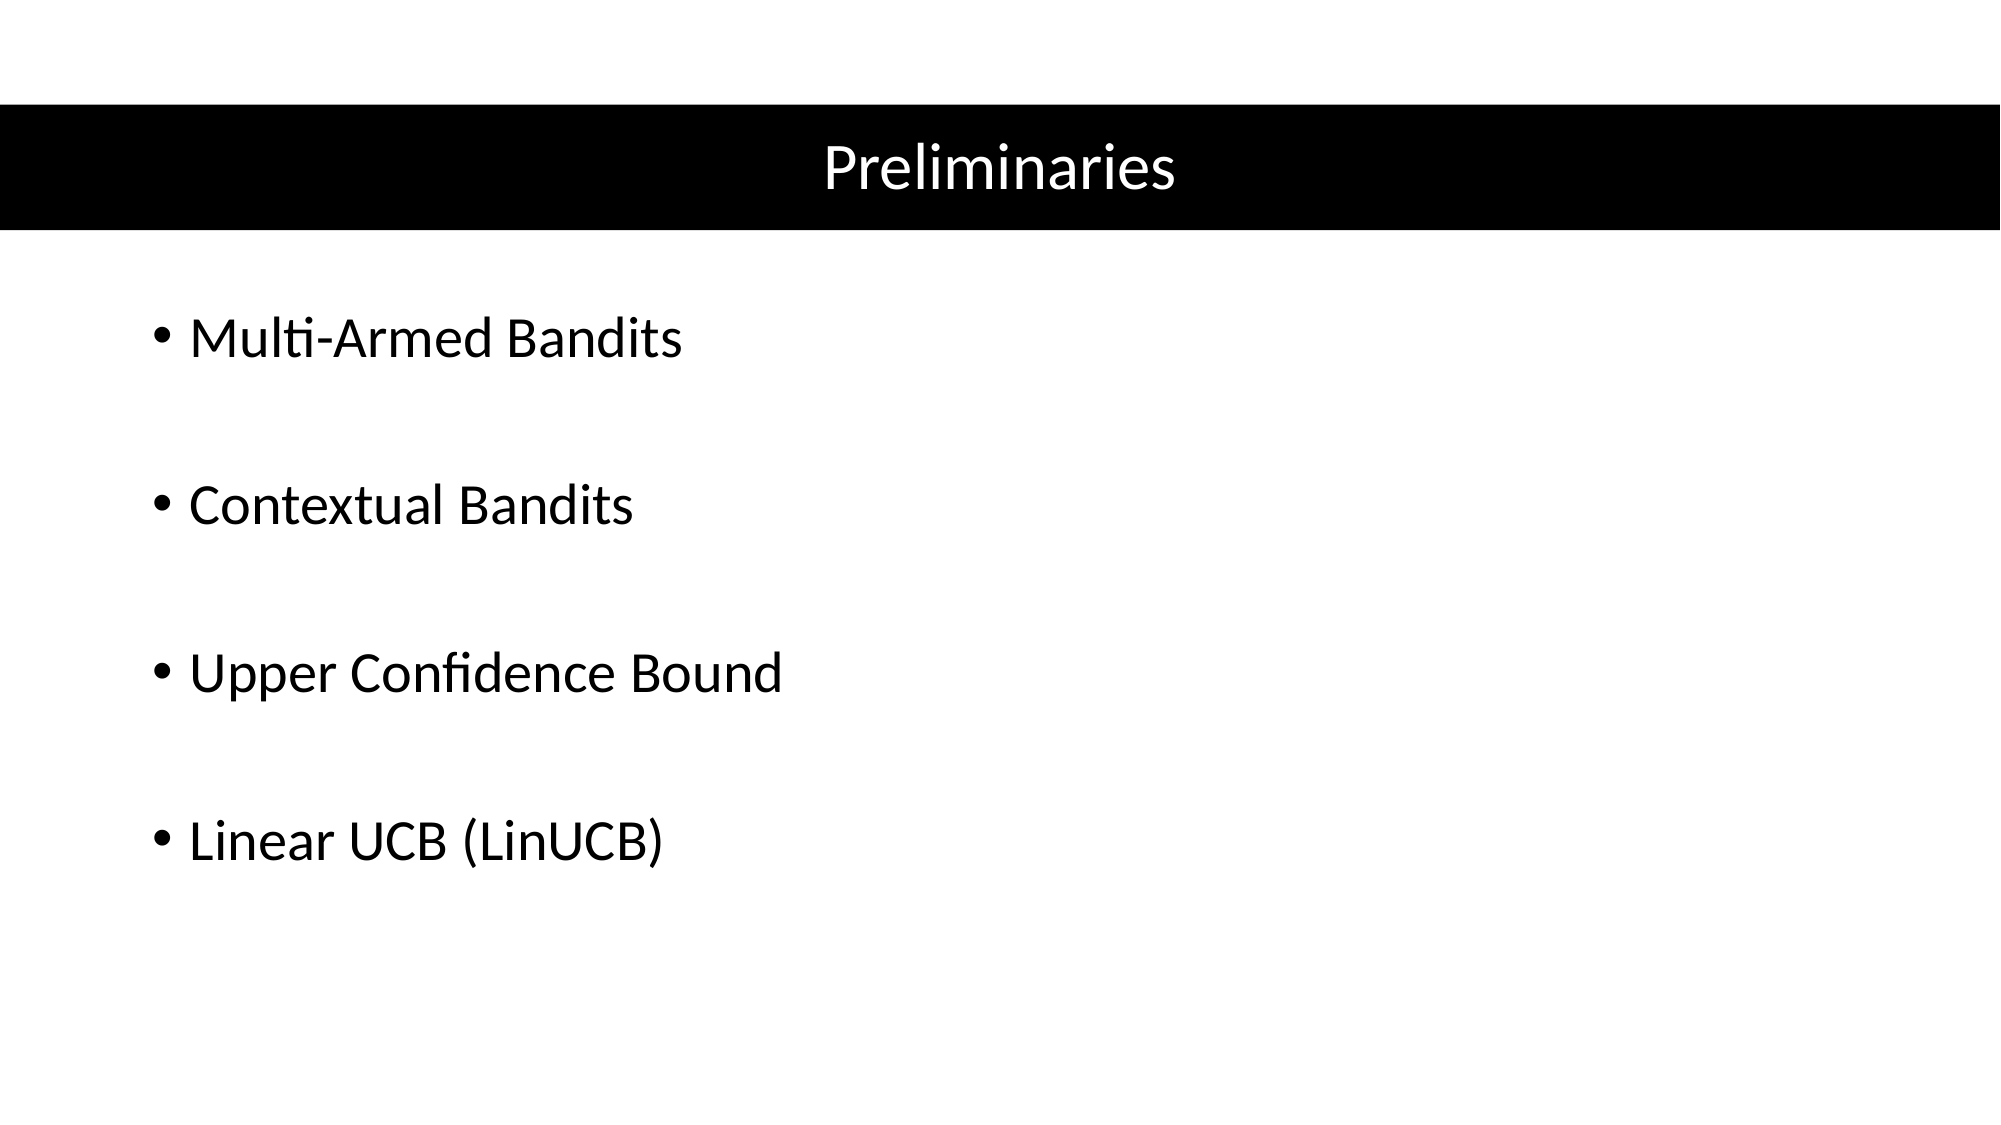

Preliminaries
Multi-Armed Bandits

Contextual Bandits

Upper Confidence Bound

Linear UCB (LinUCB)